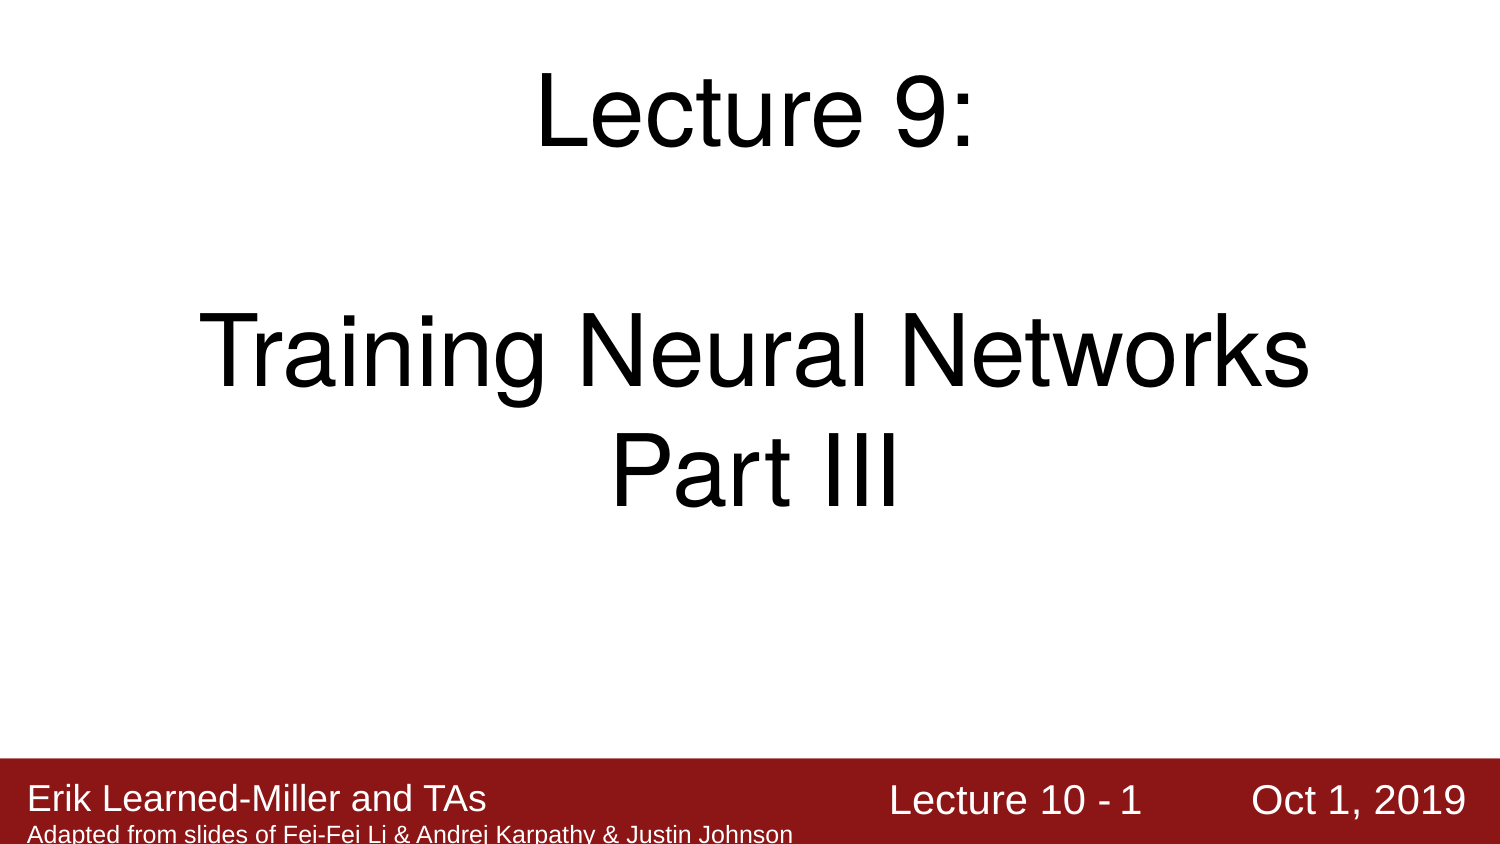

Lecture 9:

Training Neural Networks
Part III

1